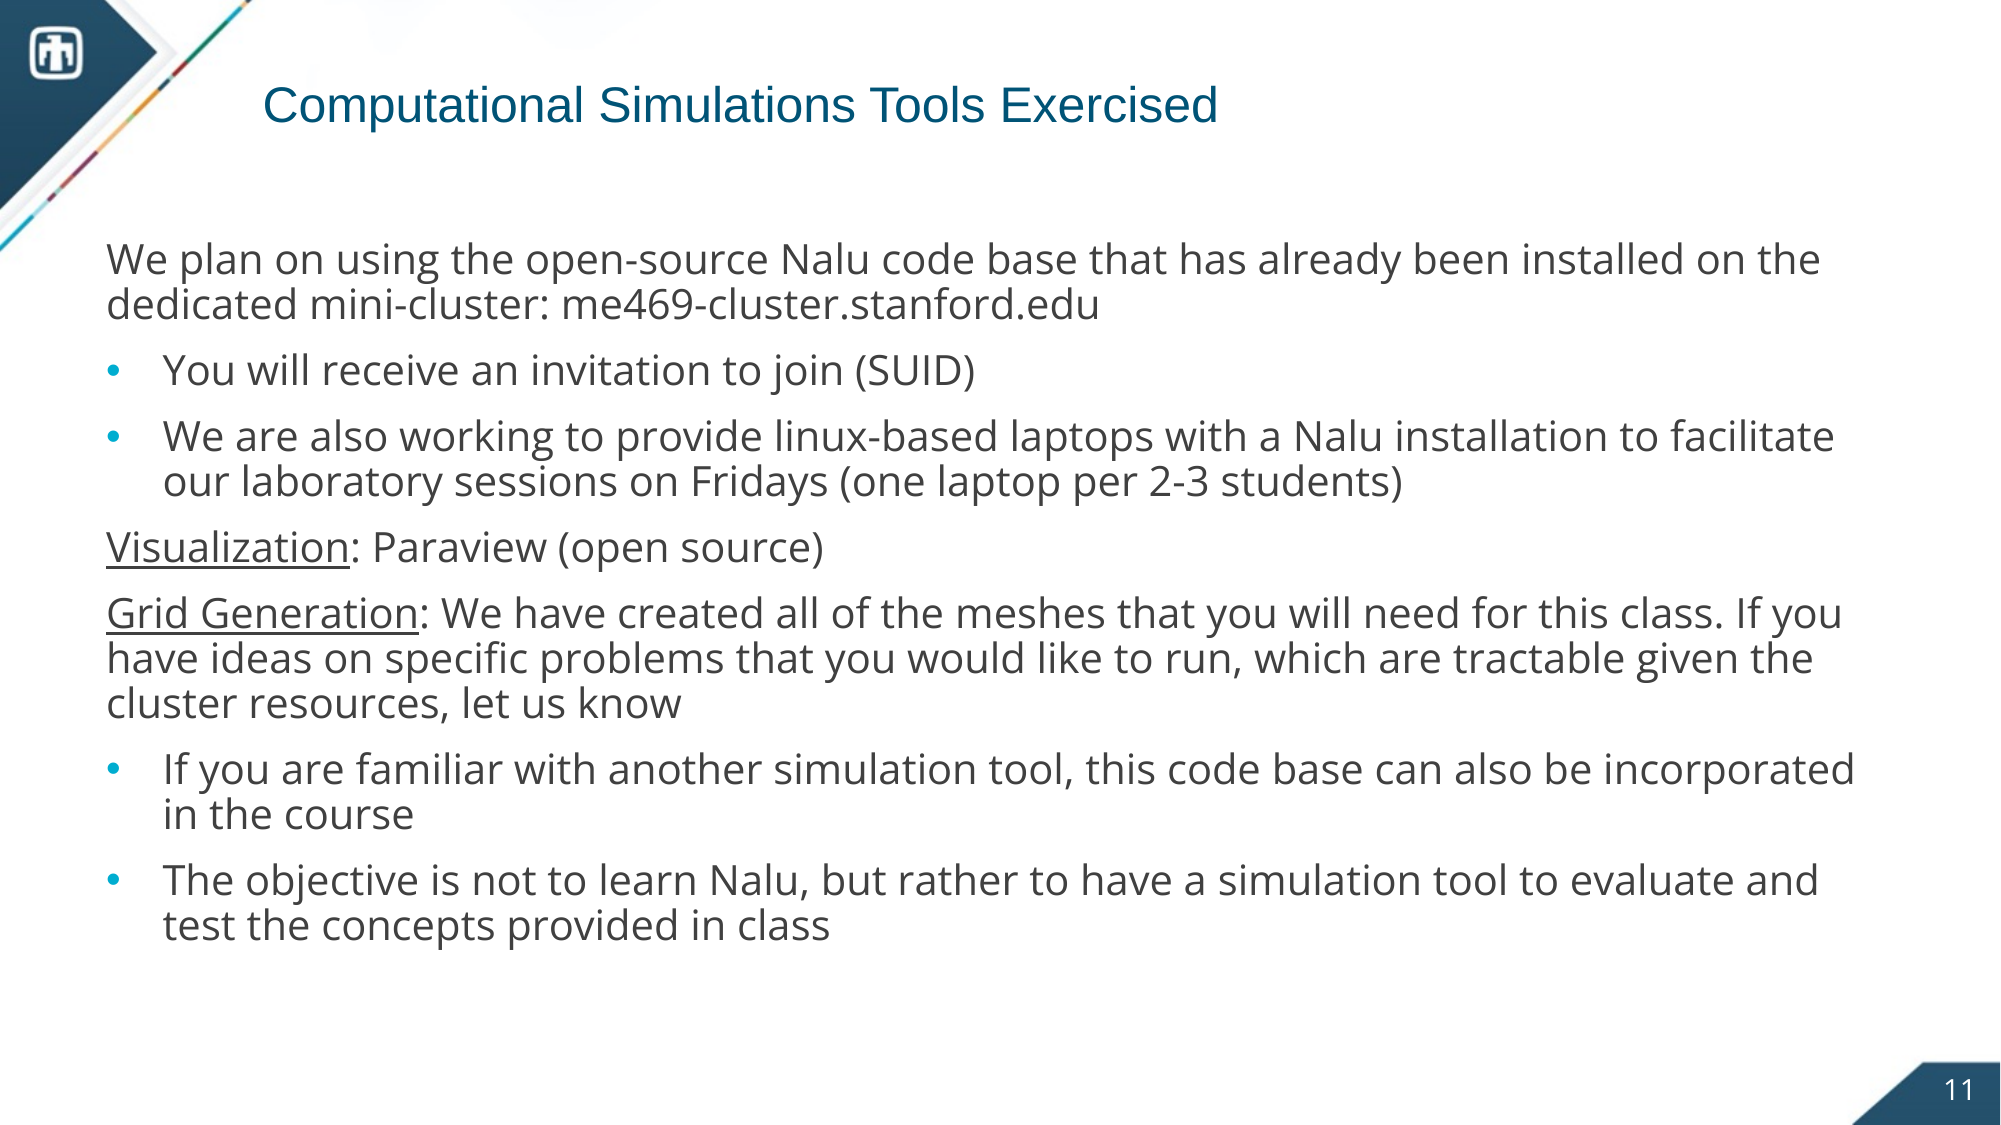

# Computational Simulations Tools Exercised
We plan on using the open-source Nalu code base that has already been installed on the dedicated mini-cluster: me469-cluster.stanford.edu
You will receive an invitation to join (SUID)
We are also working to provide linux-based laptops with a Nalu installation to facilitate our laboratory sessions on Fridays (one laptop per 2-3 students)
Visualization: Paraview (open source)
Grid Generation: We have created all of the meshes that you will need for this class. If you have ideas on specific problems that you would like to run, which are tractable given the cluster resources, let us know
If you are familiar with another simulation tool, this code base can also be incorporated in the course
The objective is not to learn Nalu, but rather to have a simulation tool to evaluate and test the concepts provided in class

11